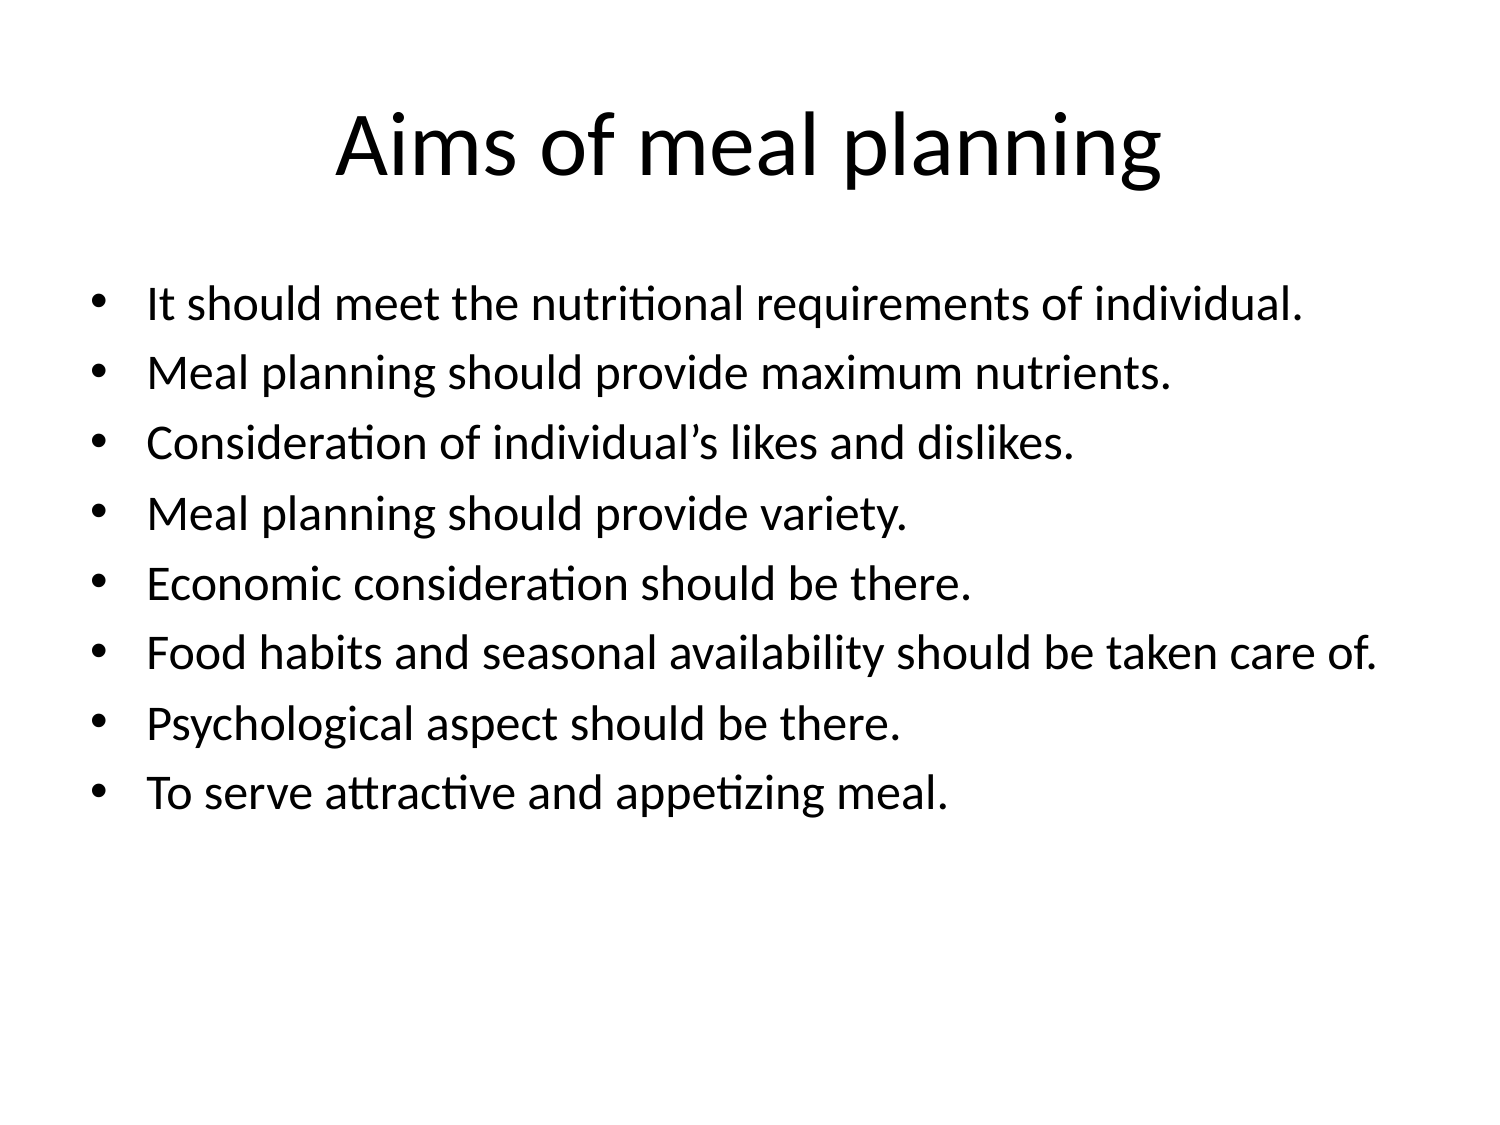

# Aims of meal planning
It should meet the nutritional requirements of individual.
Meal planning should provide maximum nutrients.
Consideration of individual’s likes and dislikes.
Meal planning should provide variety.
Economic consideration should be there.
Food habits and seasonal availability should be taken care of.
Psychological aspect should be there.
To serve attractive and appetizing meal.